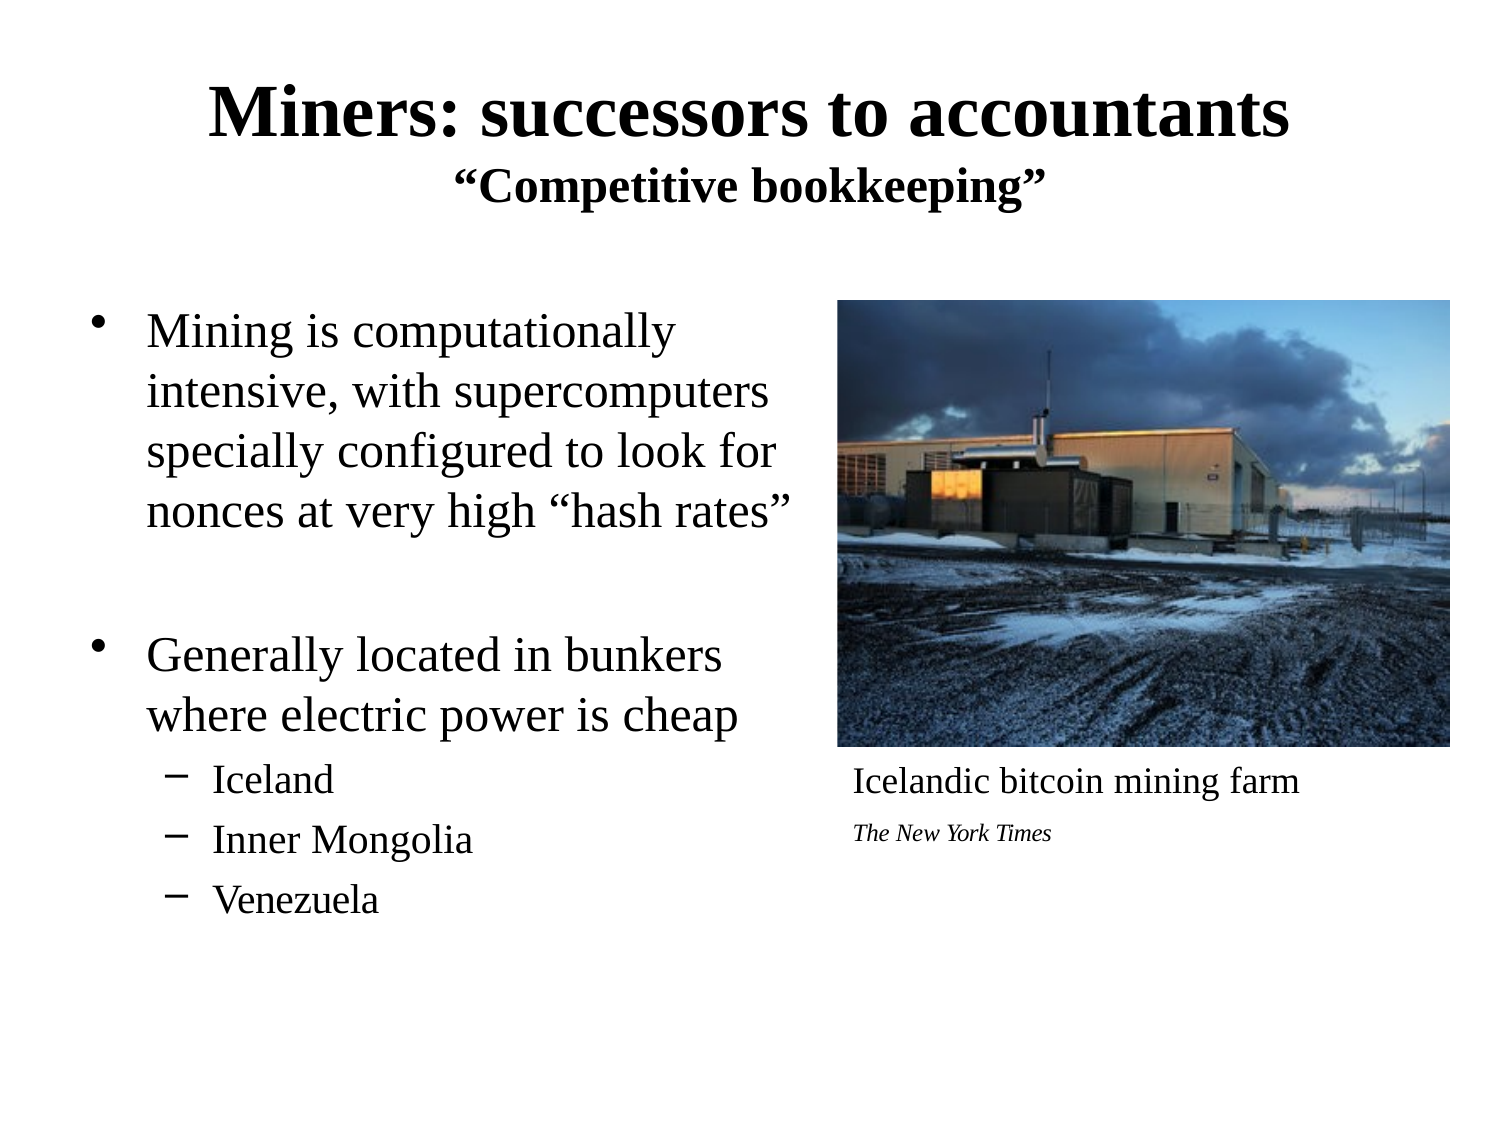

# Miners: successors to accountants
“Competitive bookkeeping”
Mining is computationally  intensive, with supercomputers  specially configured to look for  nonces at very high “hash rates”

Generally located in bunkers  where electric power is cheap
Iceland
Inner Mongolia
Venezuela
Icelandic bitcoin mining farm
The New York Times